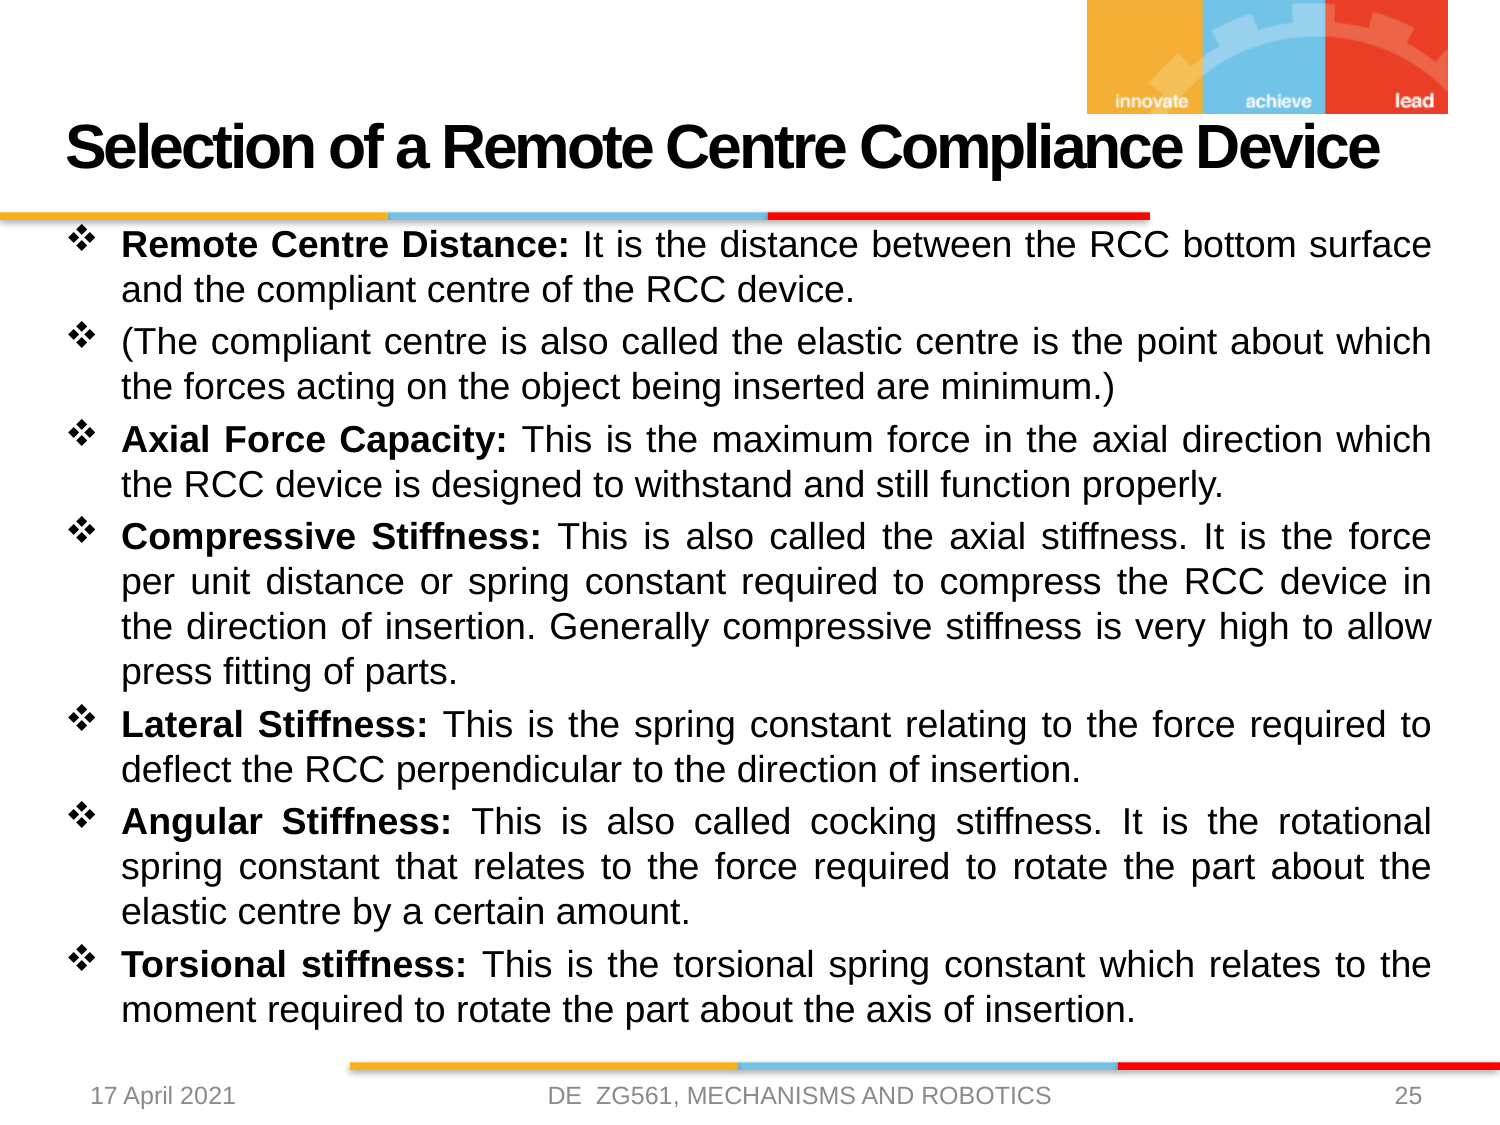

# Selection of a Remote Centre Compliance Device
Remote Centre Distance: It is the distance between the RCC bottom surface and the compliant centre of the RCC device.
(The compliant centre is also called the elastic centre is the point about which the forces acting on the object being inserted are minimum.)
Axial Force Capacity: This is the maximum force in the axial direction which the RCC device is designed to withstand and still function properly.
Compressive Stiffness: This is also called the axial stiffness. It is the force per unit distance or spring constant required to compress the RCC device in the direction of insertion. Generally compressive stiffness is very high to allow press fitting of parts.
Lateral Stiffness: This is the spring constant relating to the force required to deflect the RCC perpendicular to the direction of insertion.
Angular Stiffness: This is also called cocking stiffness. It is the rotational spring constant that relates to the force required to rotate the part about the elastic centre by a certain amount.
Torsional stiffness: This is the torsional spring constant which relates to the moment required to rotate the part about the axis of insertion.

DE  ZG561, MECHANISMS AND ROBOTICS
17 April 2021
25